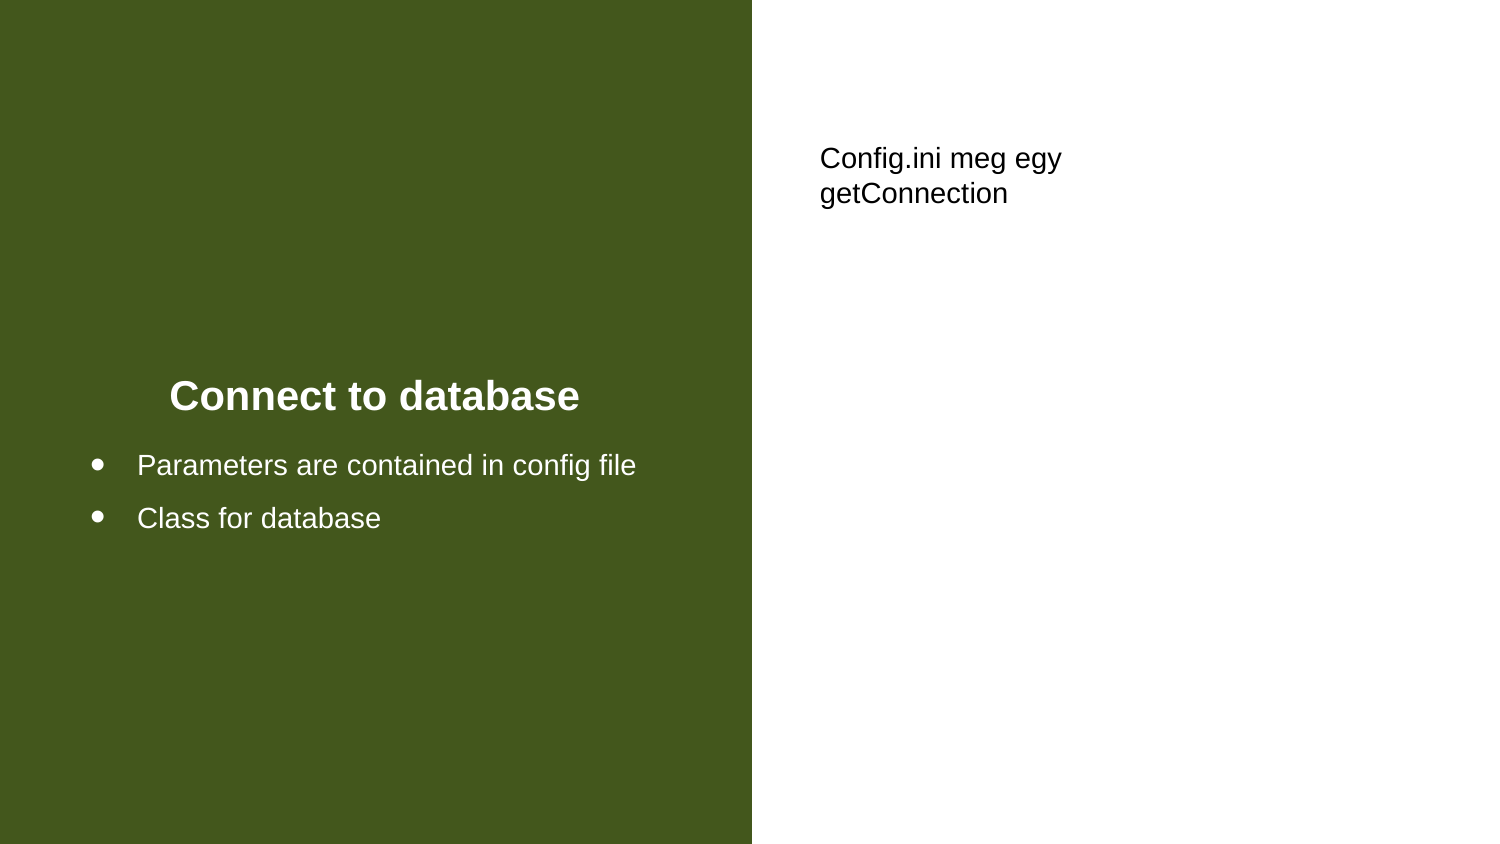

Config.ini meg egy getConnection
Connect to database
Parameters are contained in config file
Class for database